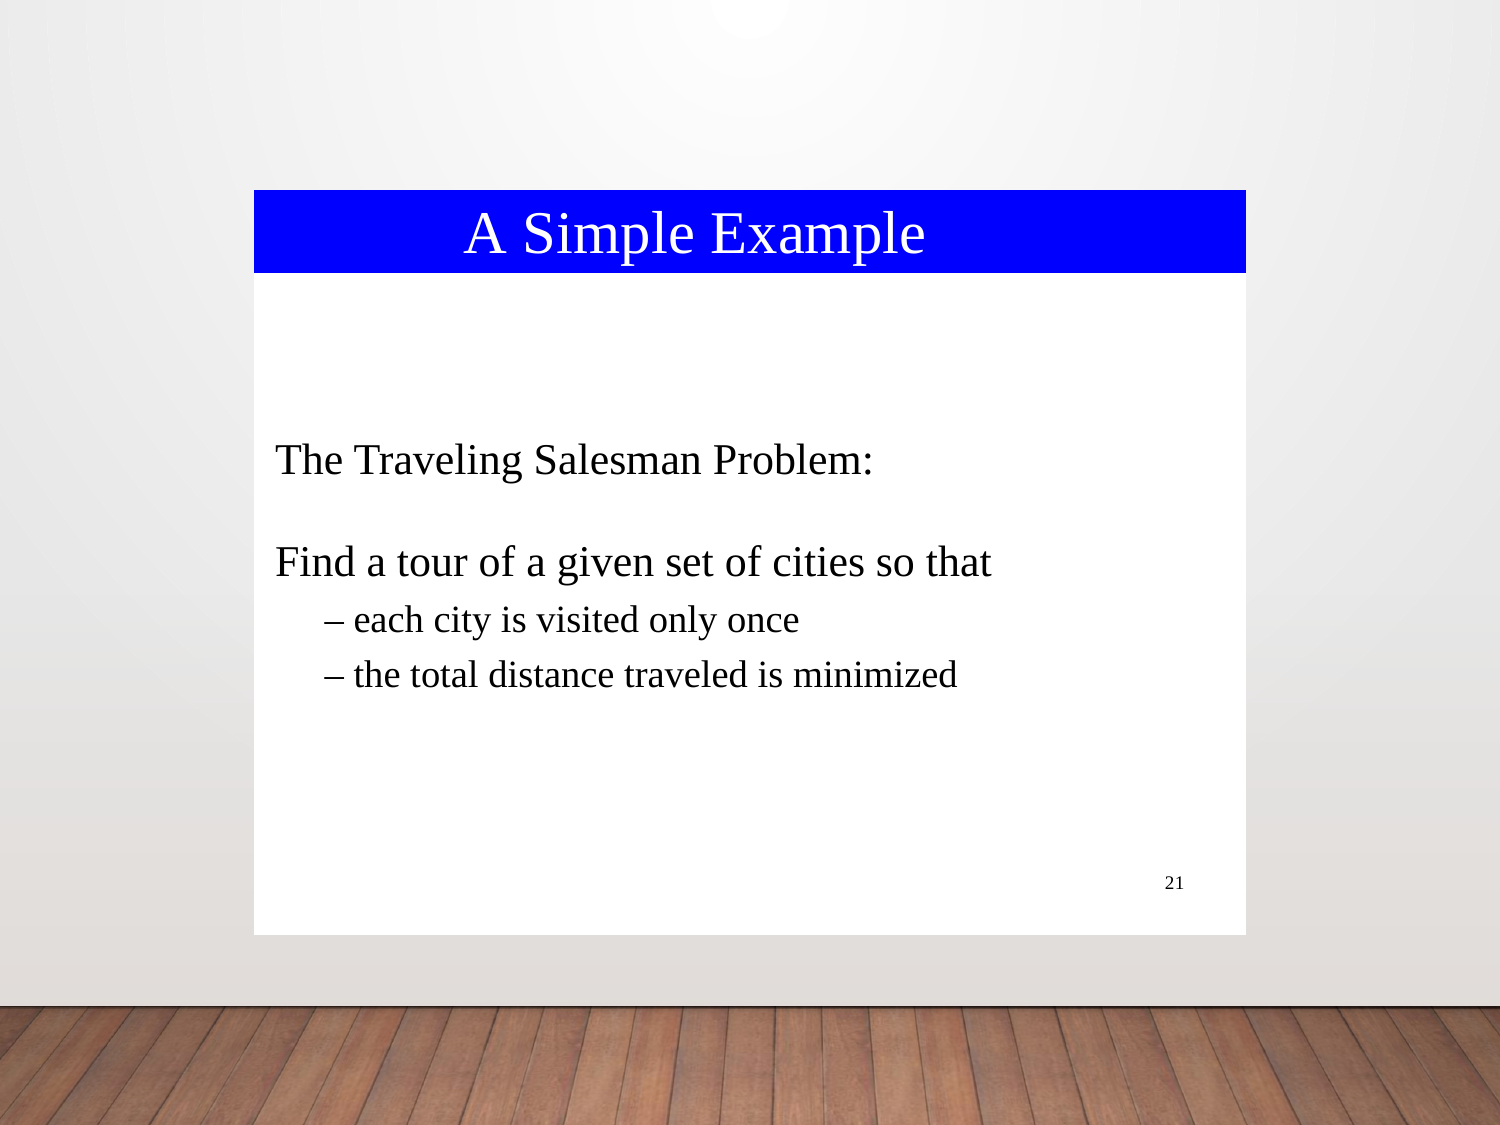

A Simple Example

The Traveling Salesman Problem:

Find a tour of a given set of cities so that

	– each city is visited only once

	– the total distance traveled is minimized
21